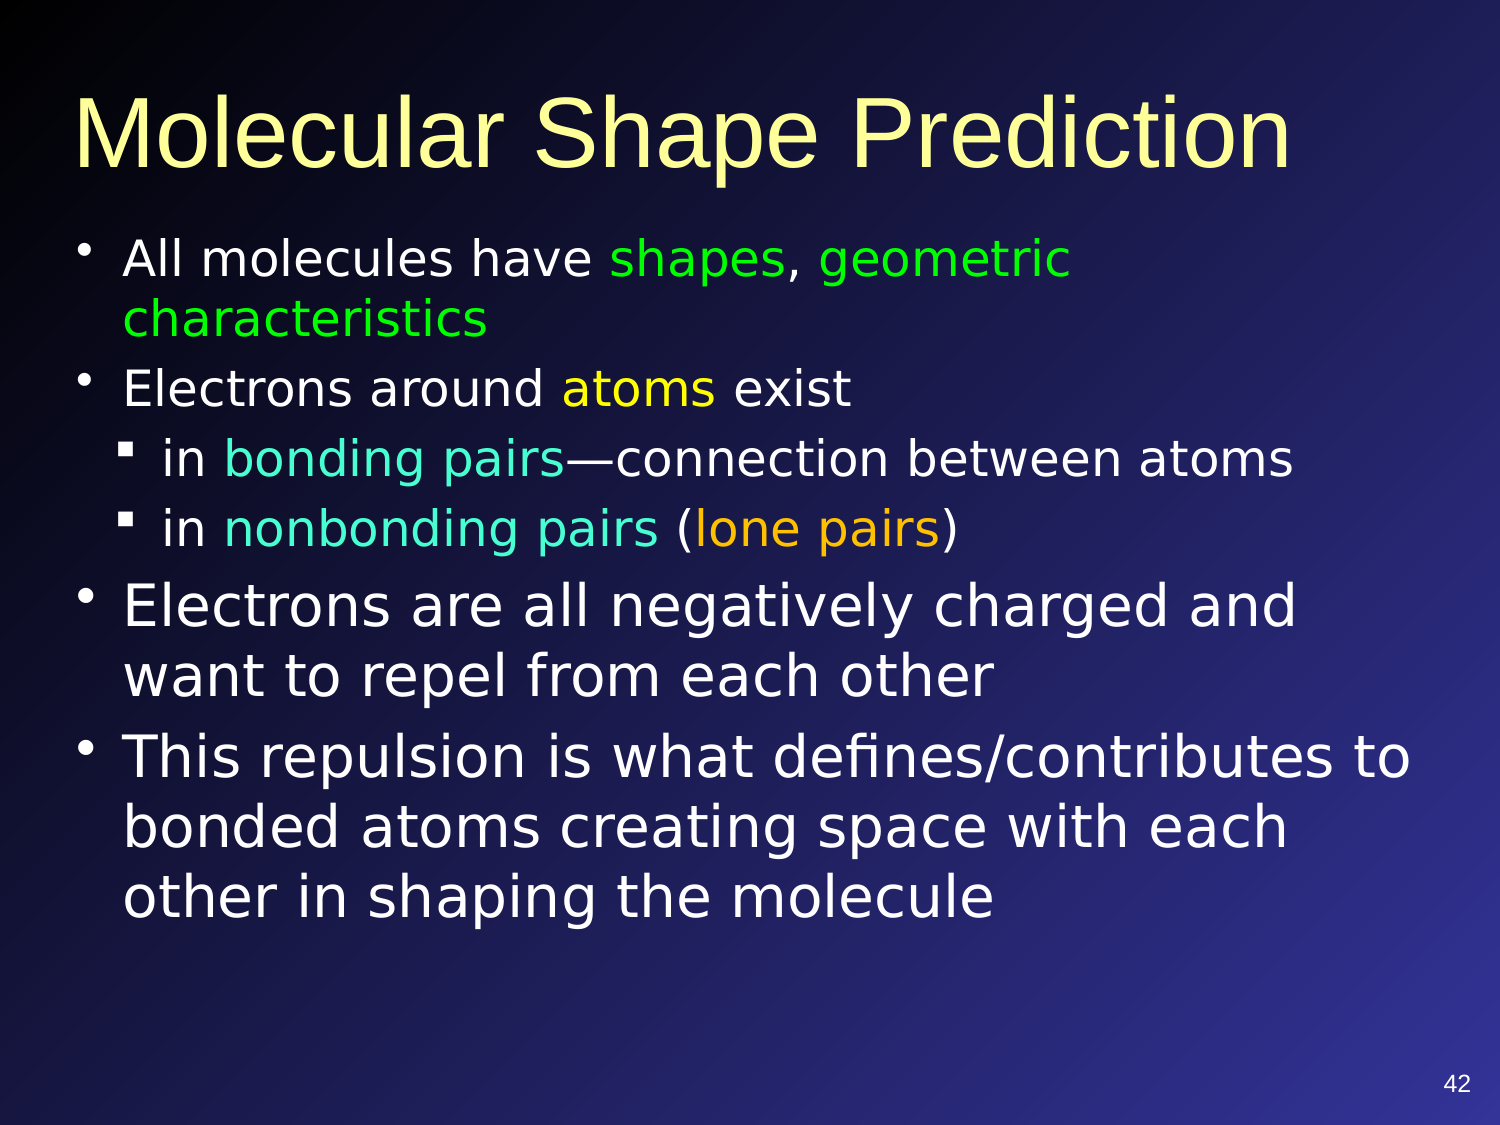

# Molecular Shape Prediction
All molecules have shapes, geometric characteristics
Electrons around atoms exist
in bonding pairs—connection between atoms
in nonbonding pairs (lone pairs)
Electrons are all negatively charged and want to repel from each other
This repulsion is what defines/contributes to bonded atoms creating space with each other in shaping the molecule

42